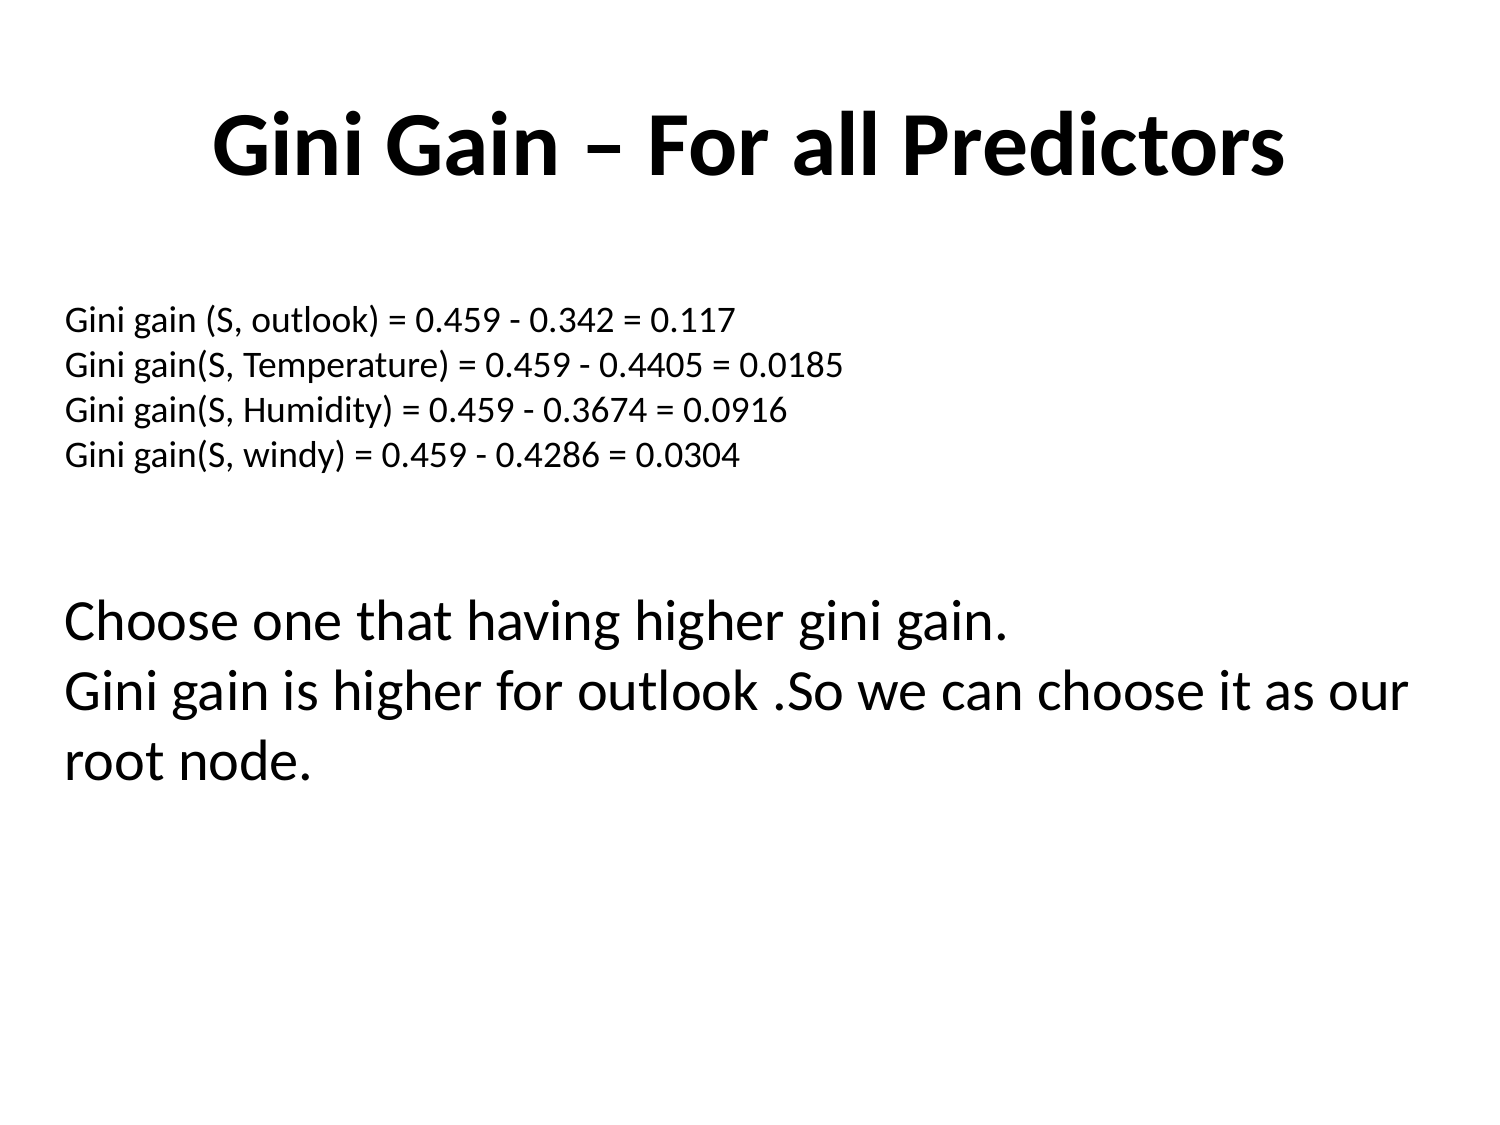

# Gini Gain – For all Predictors
Gini gain (S, outlook) = 0.459 - 0.342 = 0.117
Gini gain(S, Temperature) = 0.459 - 0.4405 = 0.0185
Gini gain(S, Humidity) = 0.459 - 0.3674 = 0.0916
Gini gain(S, windy) = 0.459 - 0.4286 = 0.0304
Choose one that having higher gini gain.
Gini gain is higher for outlook .So we can choose it as our root node.